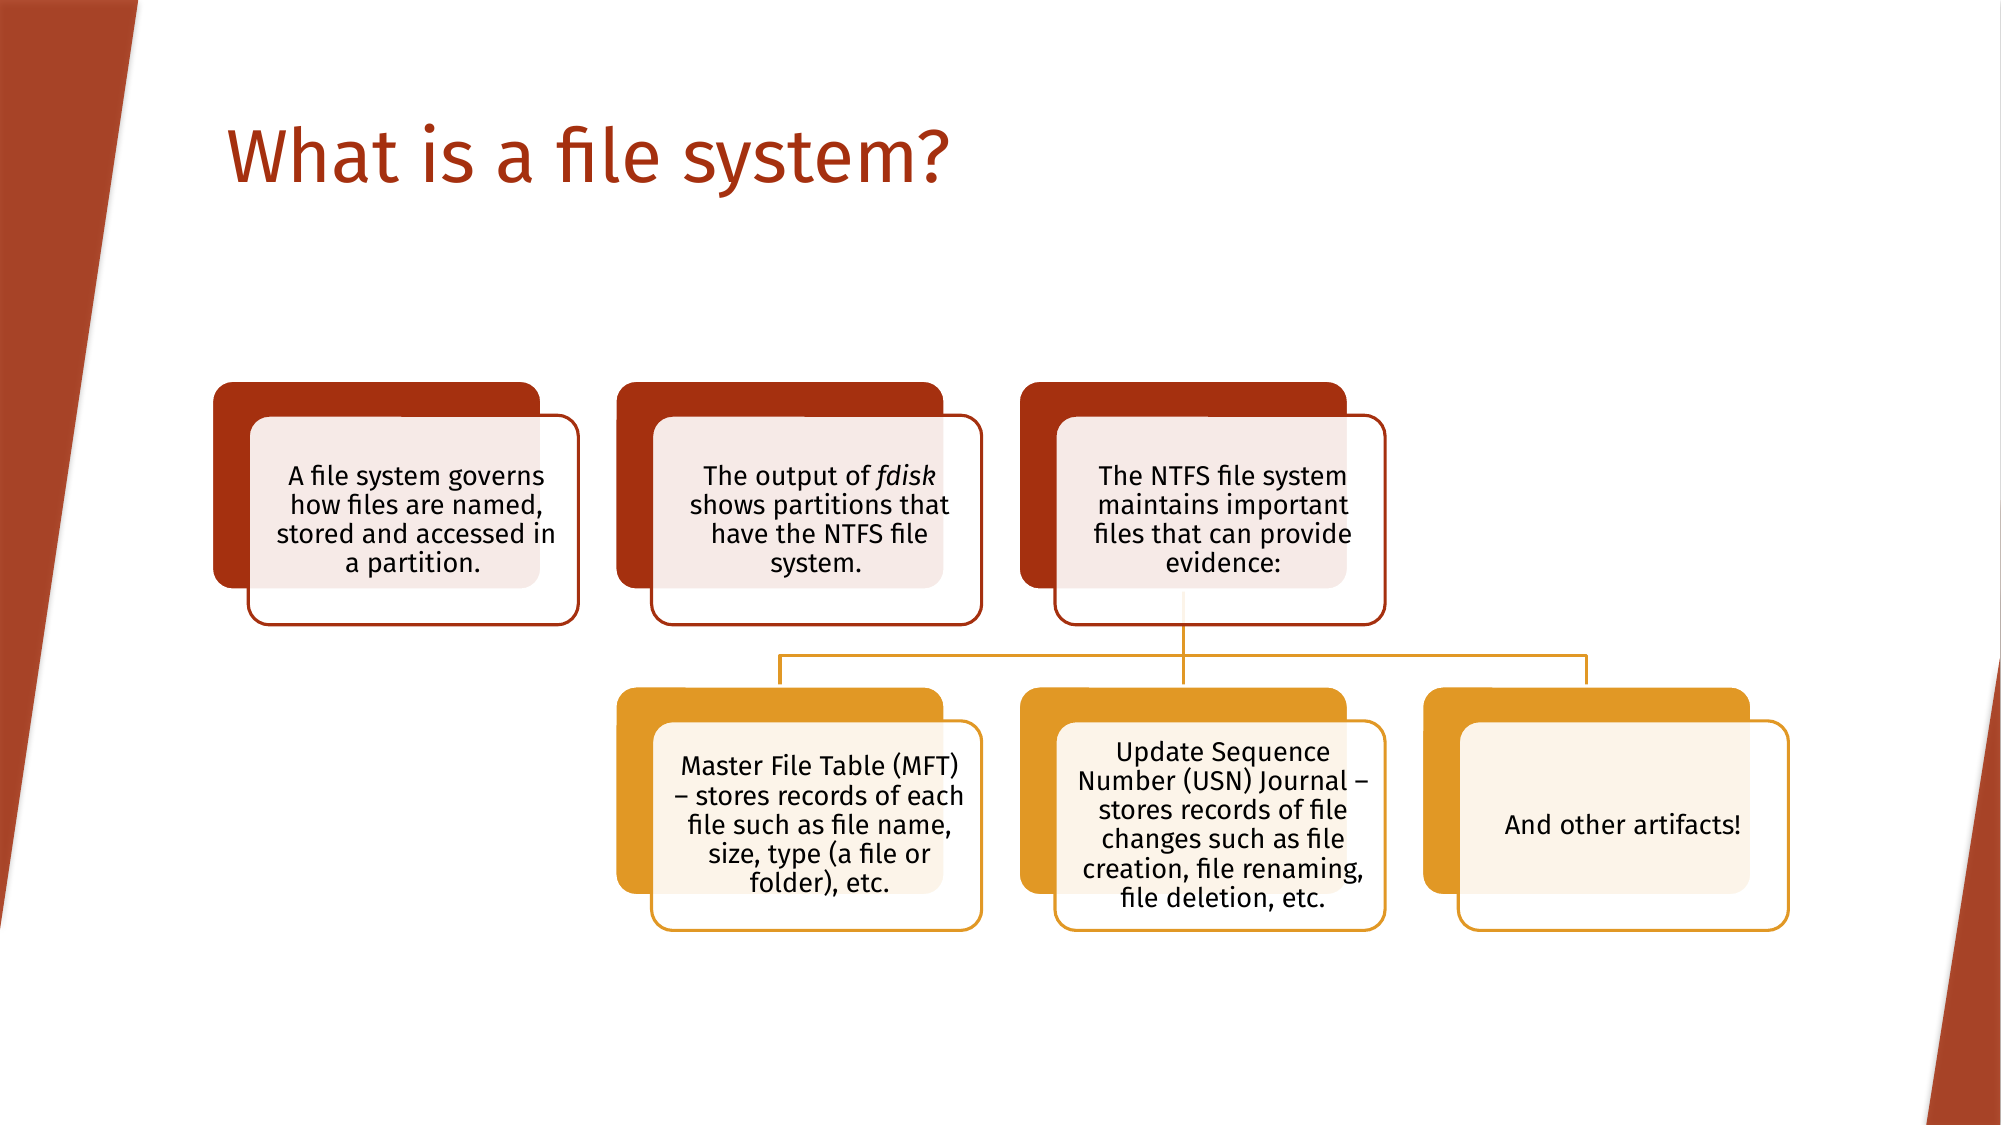

# What is a file system?
A file system governs how files are named, stored and accessed in a partition.
The output of fdisk shows partitions that have the NTFS file system.
The NTFS file system maintains important files that can provide evidence:
Master File Table (MFT) – stores records of each file such as file name, size, type (a file or folder), etc.
Update Sequence Number (USN) Journal – stores records of file changes such as file creation, file renaming, file deletion, etc.
And other artifacts!